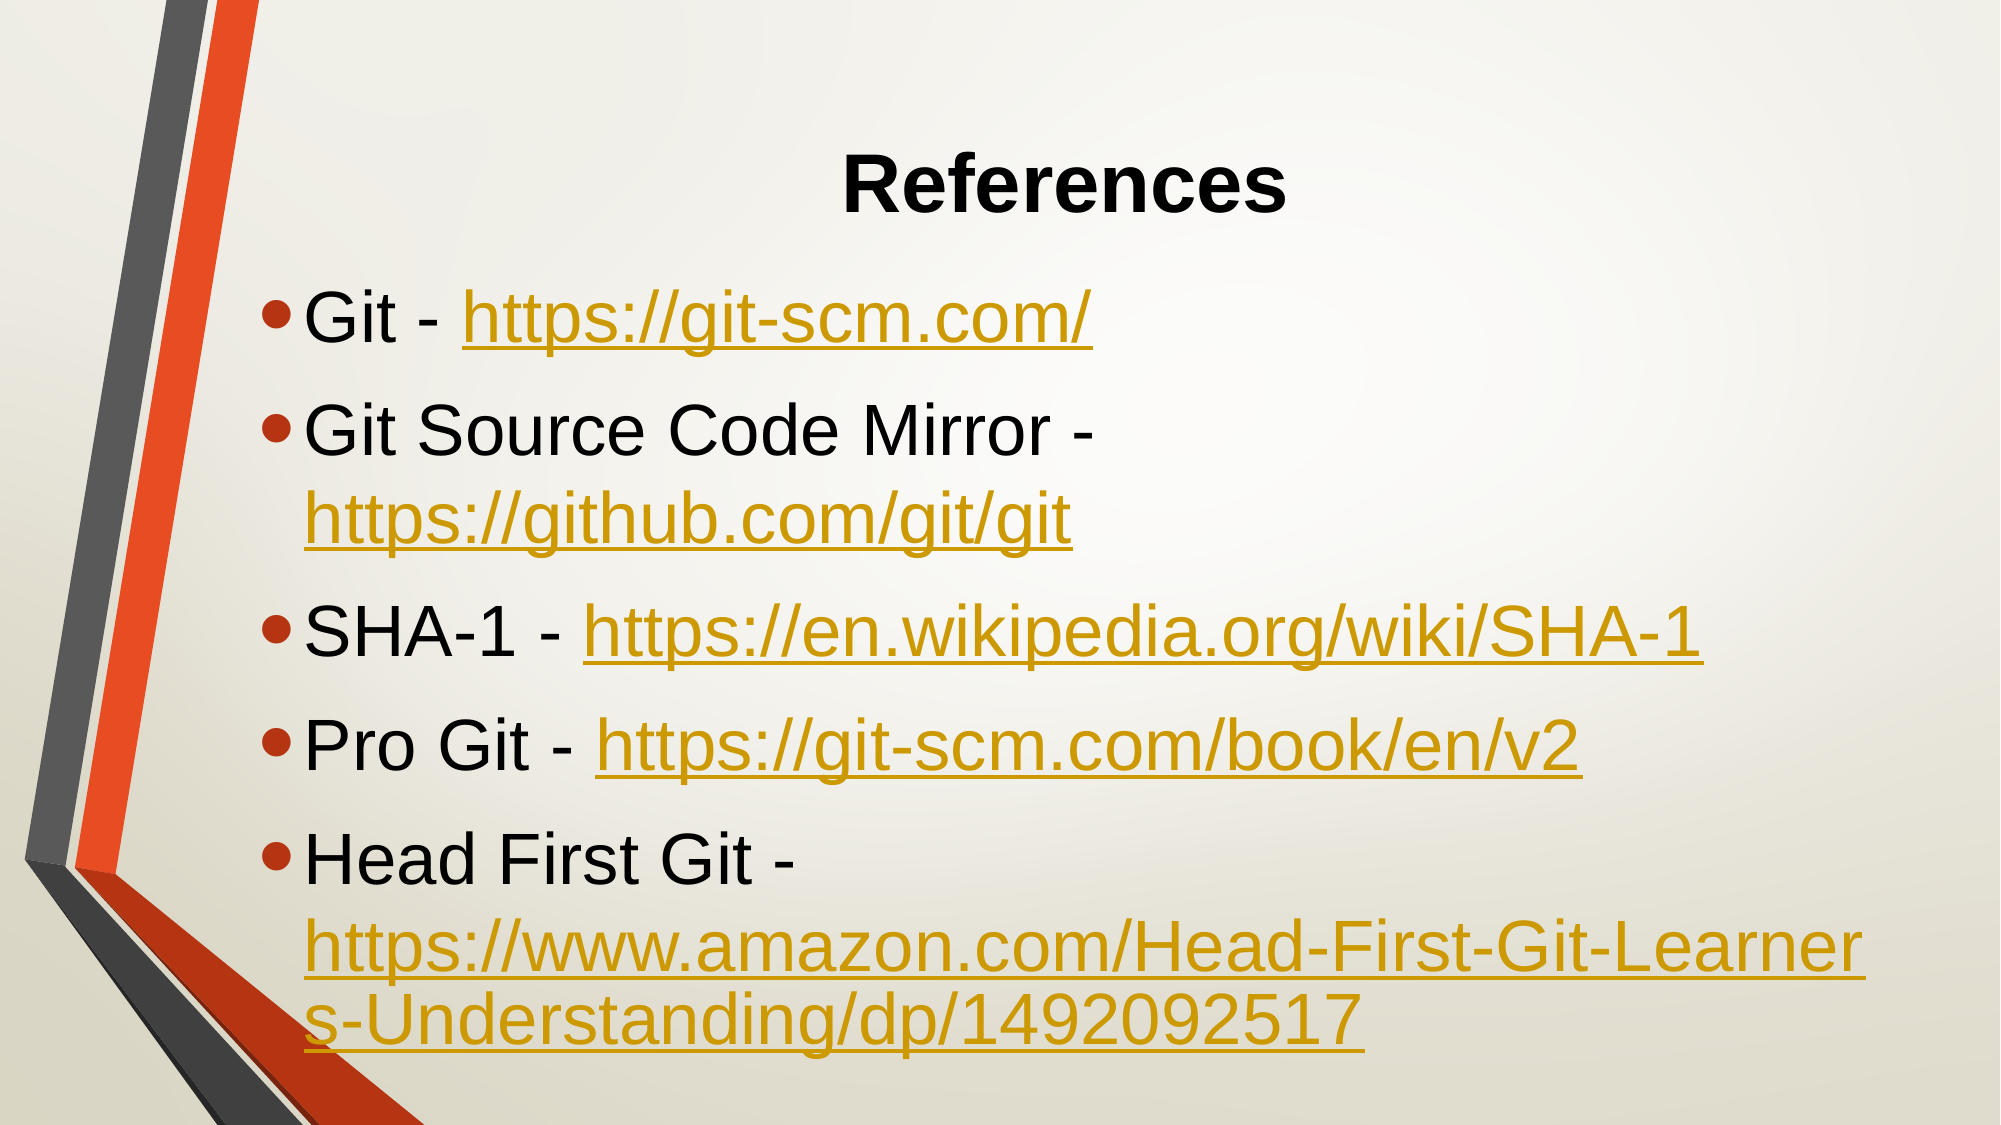

# References
Git - https://git-scm.com/
Git Source Code Mirror - https://github.com/git/git
SHA-1 - https://en.wikipedia.org/wiki/SHA-1
Pro Git - https://git-scm.com/book/en/v2
Head First Git - https://www.amazon.com/Head-First-Git-Learners-Understanding/dp/1492092517